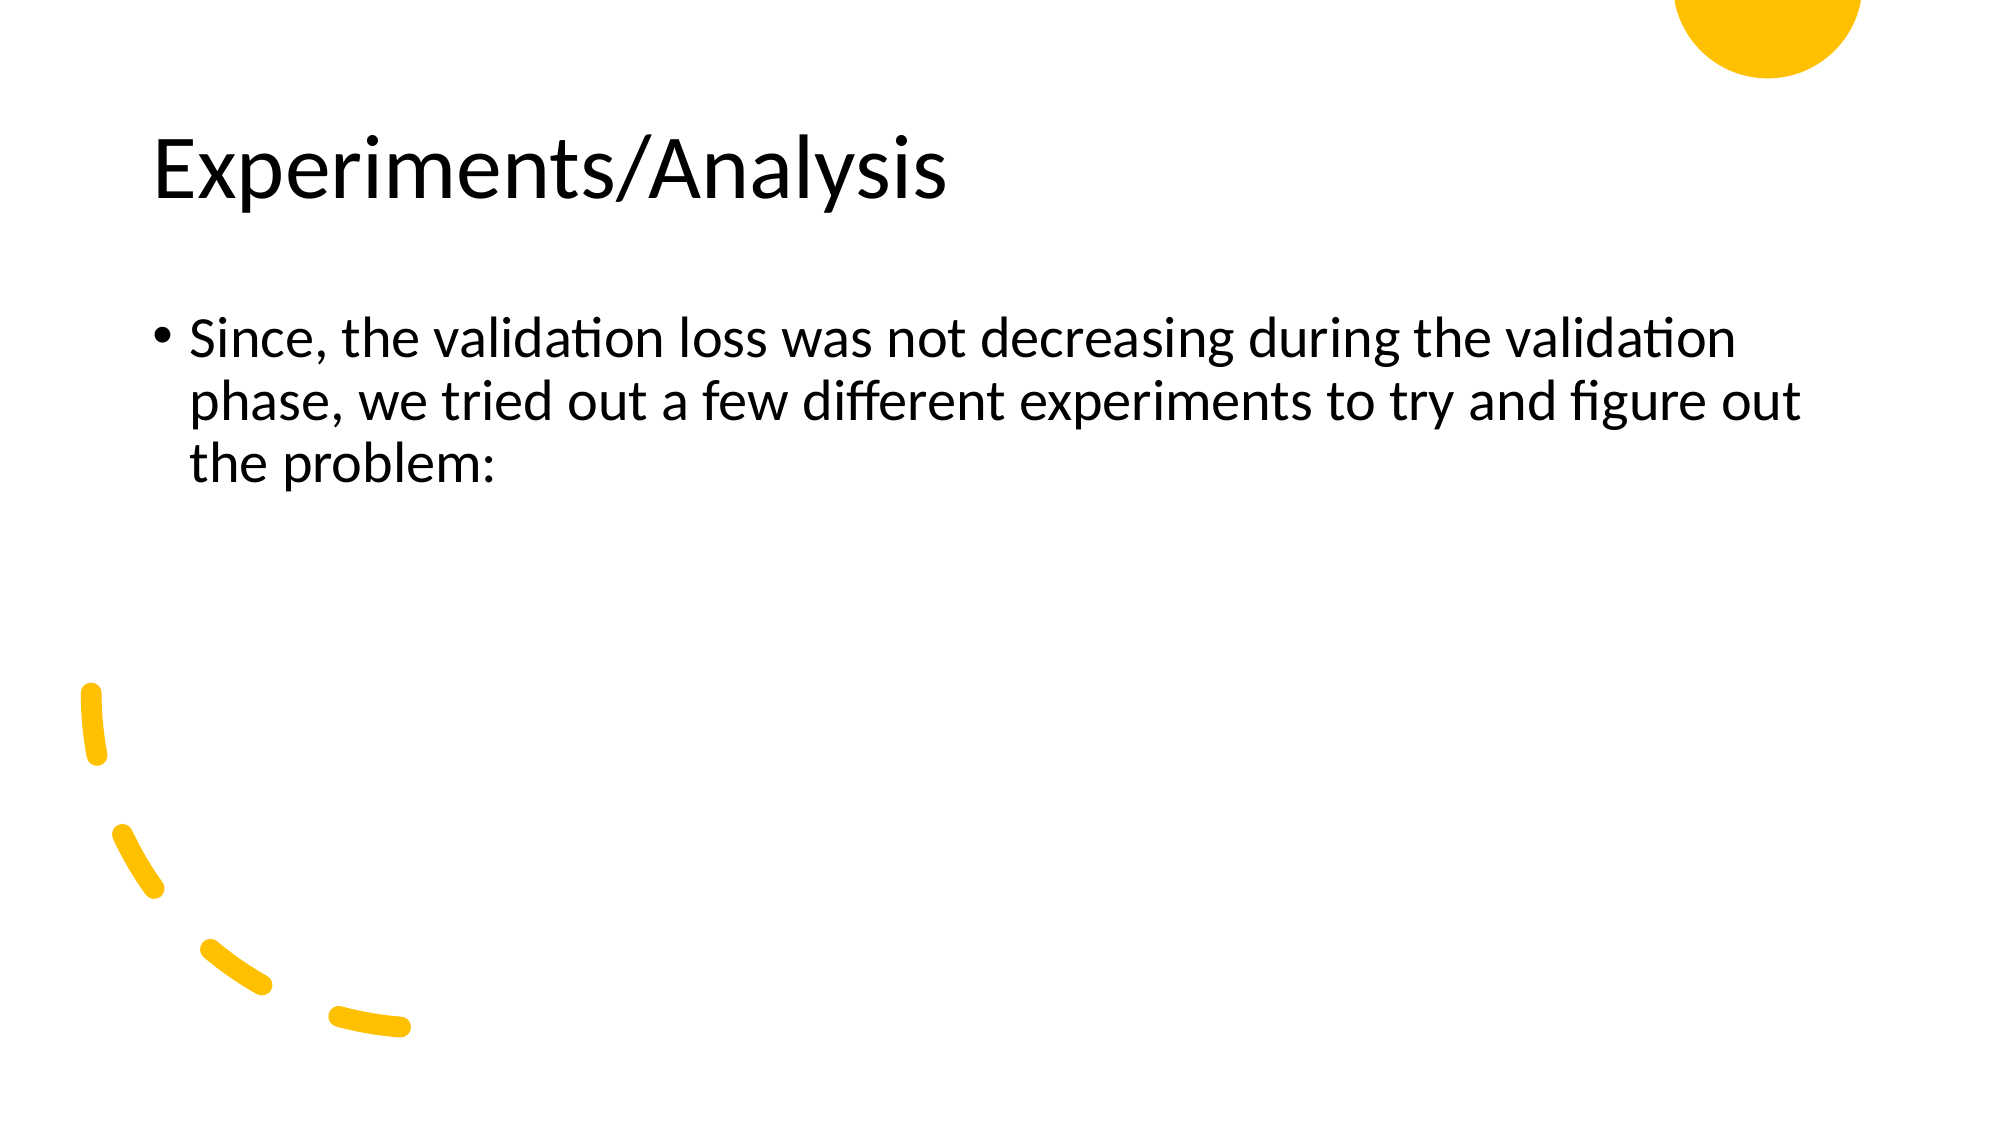

# Experiments/Analysis
Since, the validation loss was not decreasing during the validation phase, we tried out a few different experiments to try and figure out the problem: